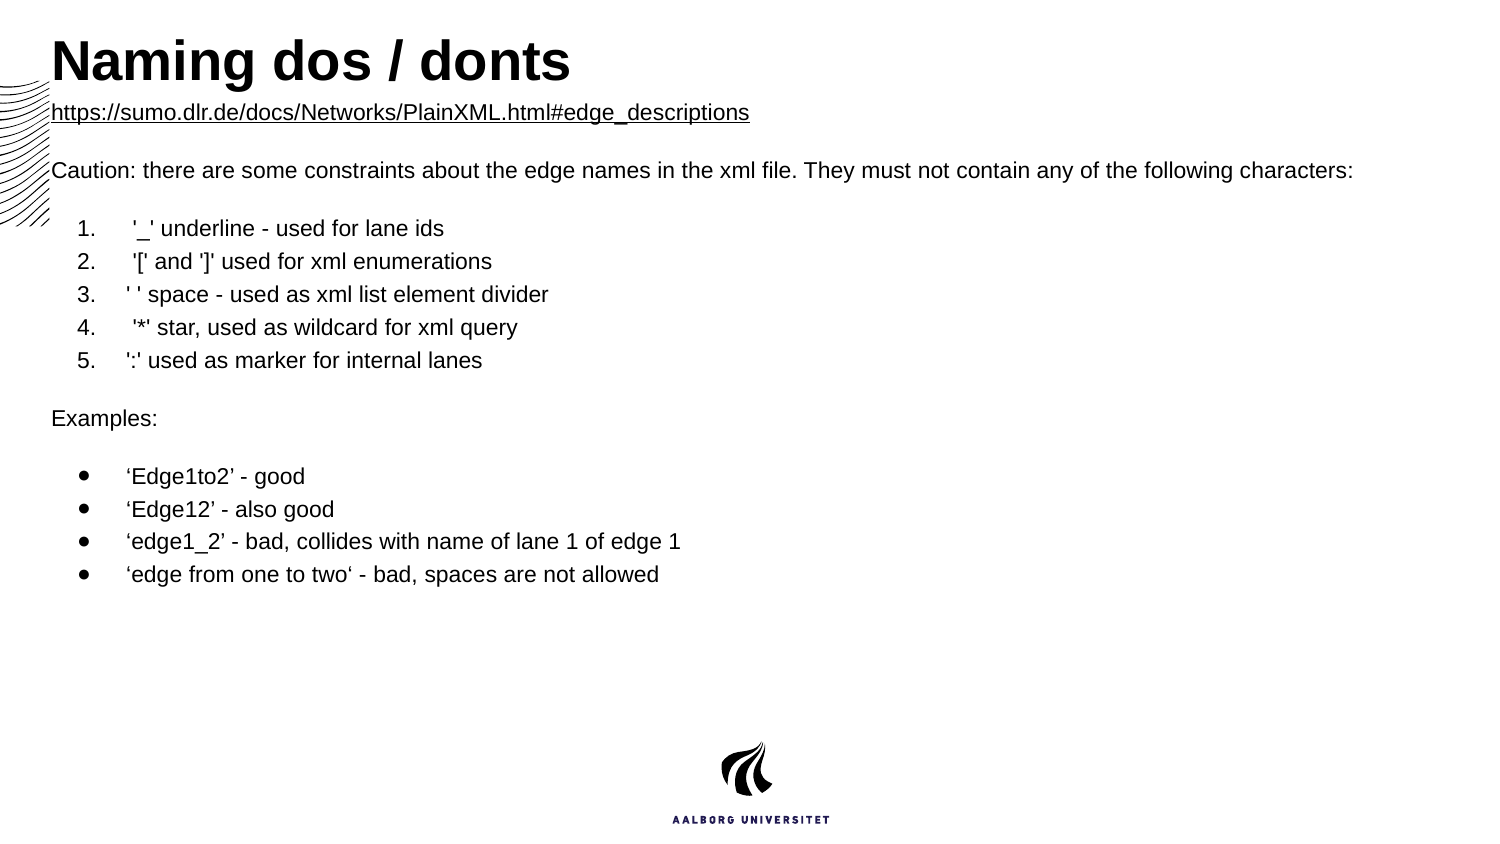

# Naming dos / donts
https://sumo.dlr.de/docs/Networks/PlainXML.html#edge_descriptions
Caution: there are some constraints about the edge names in the xml file. They must not contain any of the following characters:
 '_' underline - used for lane ids
 '[' and ']' used for xml enumerations
' ' space - used as xml list element divider
 '*' star, used as wildcard for xml query
':' used as marker for internal lanes
Examples:
‘Edge1to2’ - good
‘Edge12’ - also good
‘edge1_2’ - bad, collides with name of lane 1 of edge 1
‘edge from one to two‘ - bad, spaces are not allowed